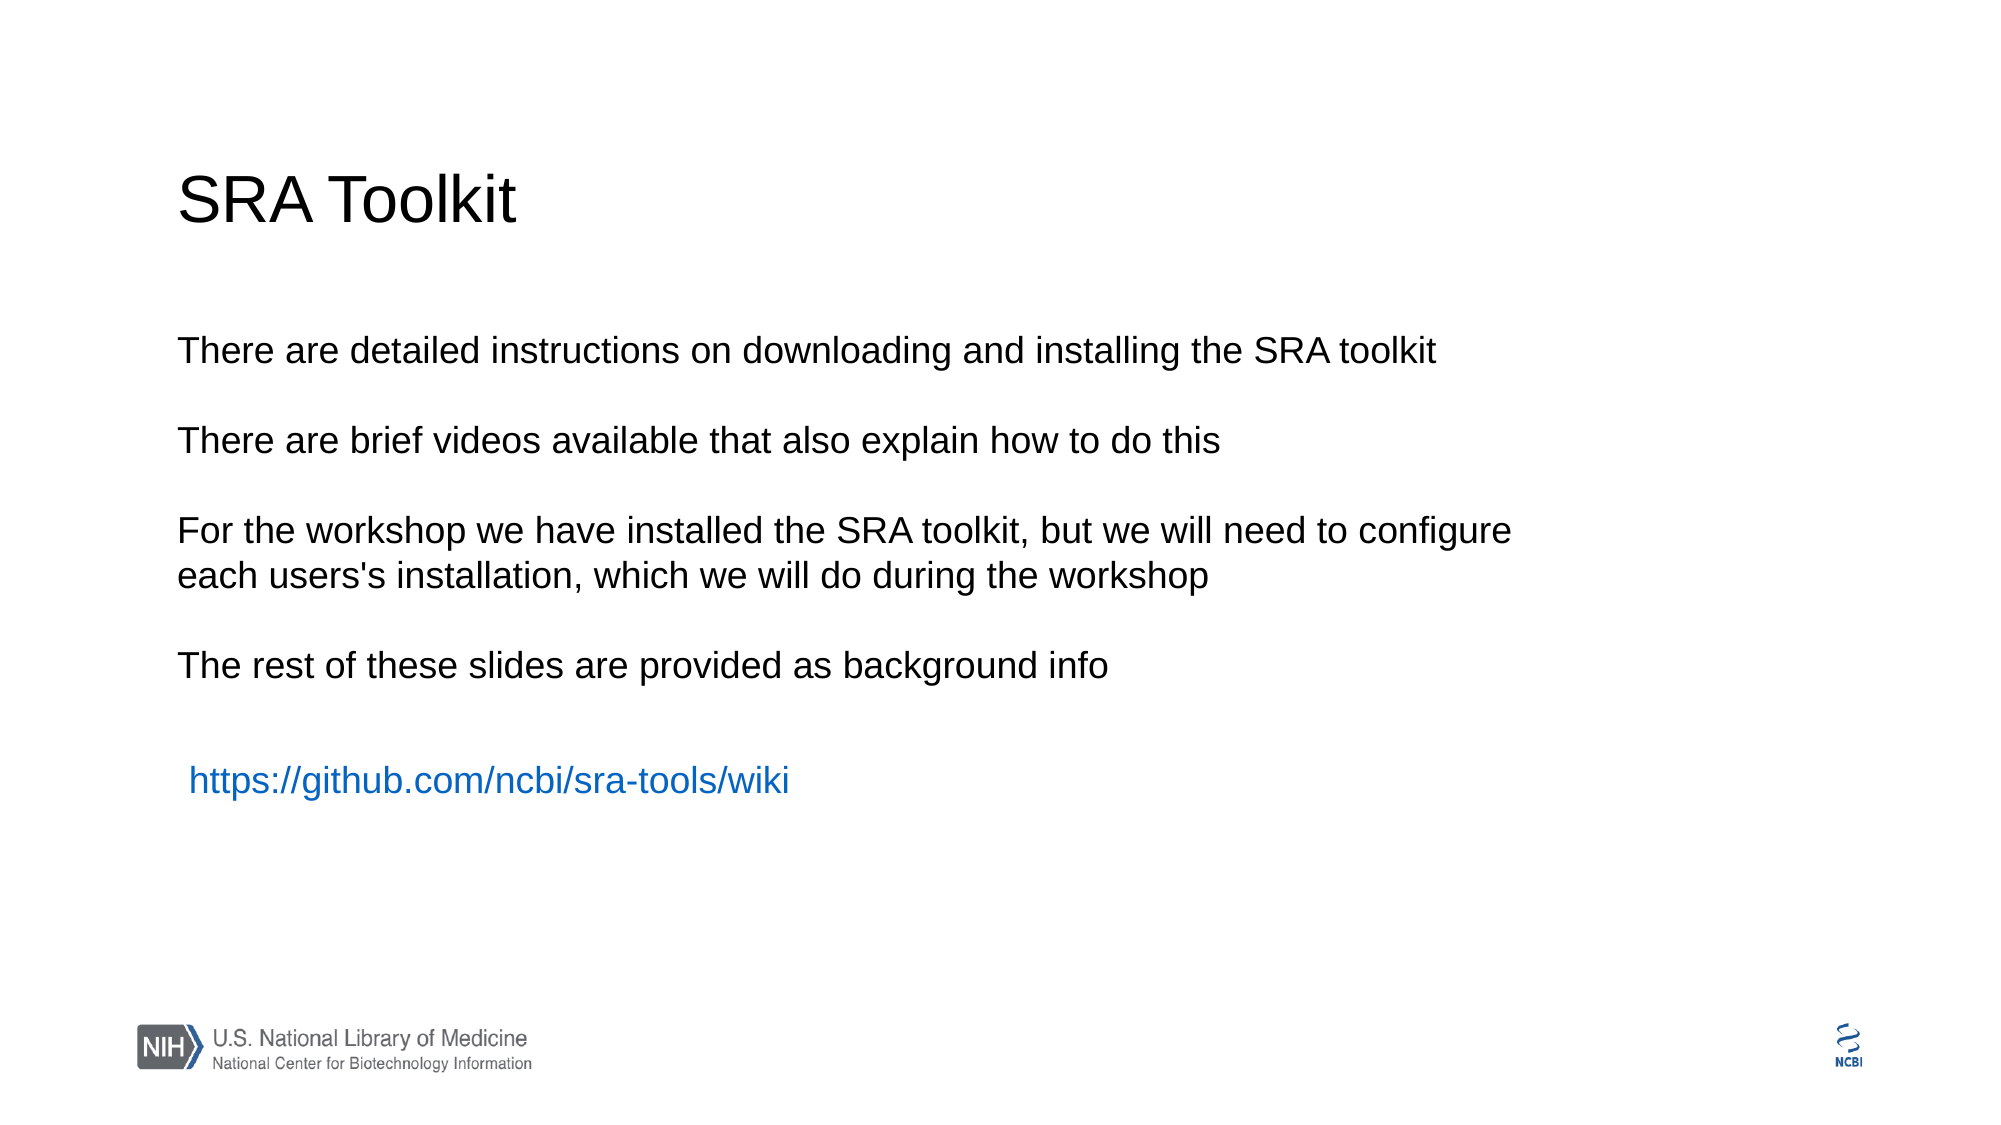

SRA Toolkit

There are detailed instructions on downloading and installing the SRA toolkit

There are brief videos available that also explain how to do this

For the workshop we have installed the SRA toolkit, but we will need to configure
each users's installation, which we will do during the workshop

The rest of these slides are provided as background info
https://github.com/ncbi/sra-tools/wiki